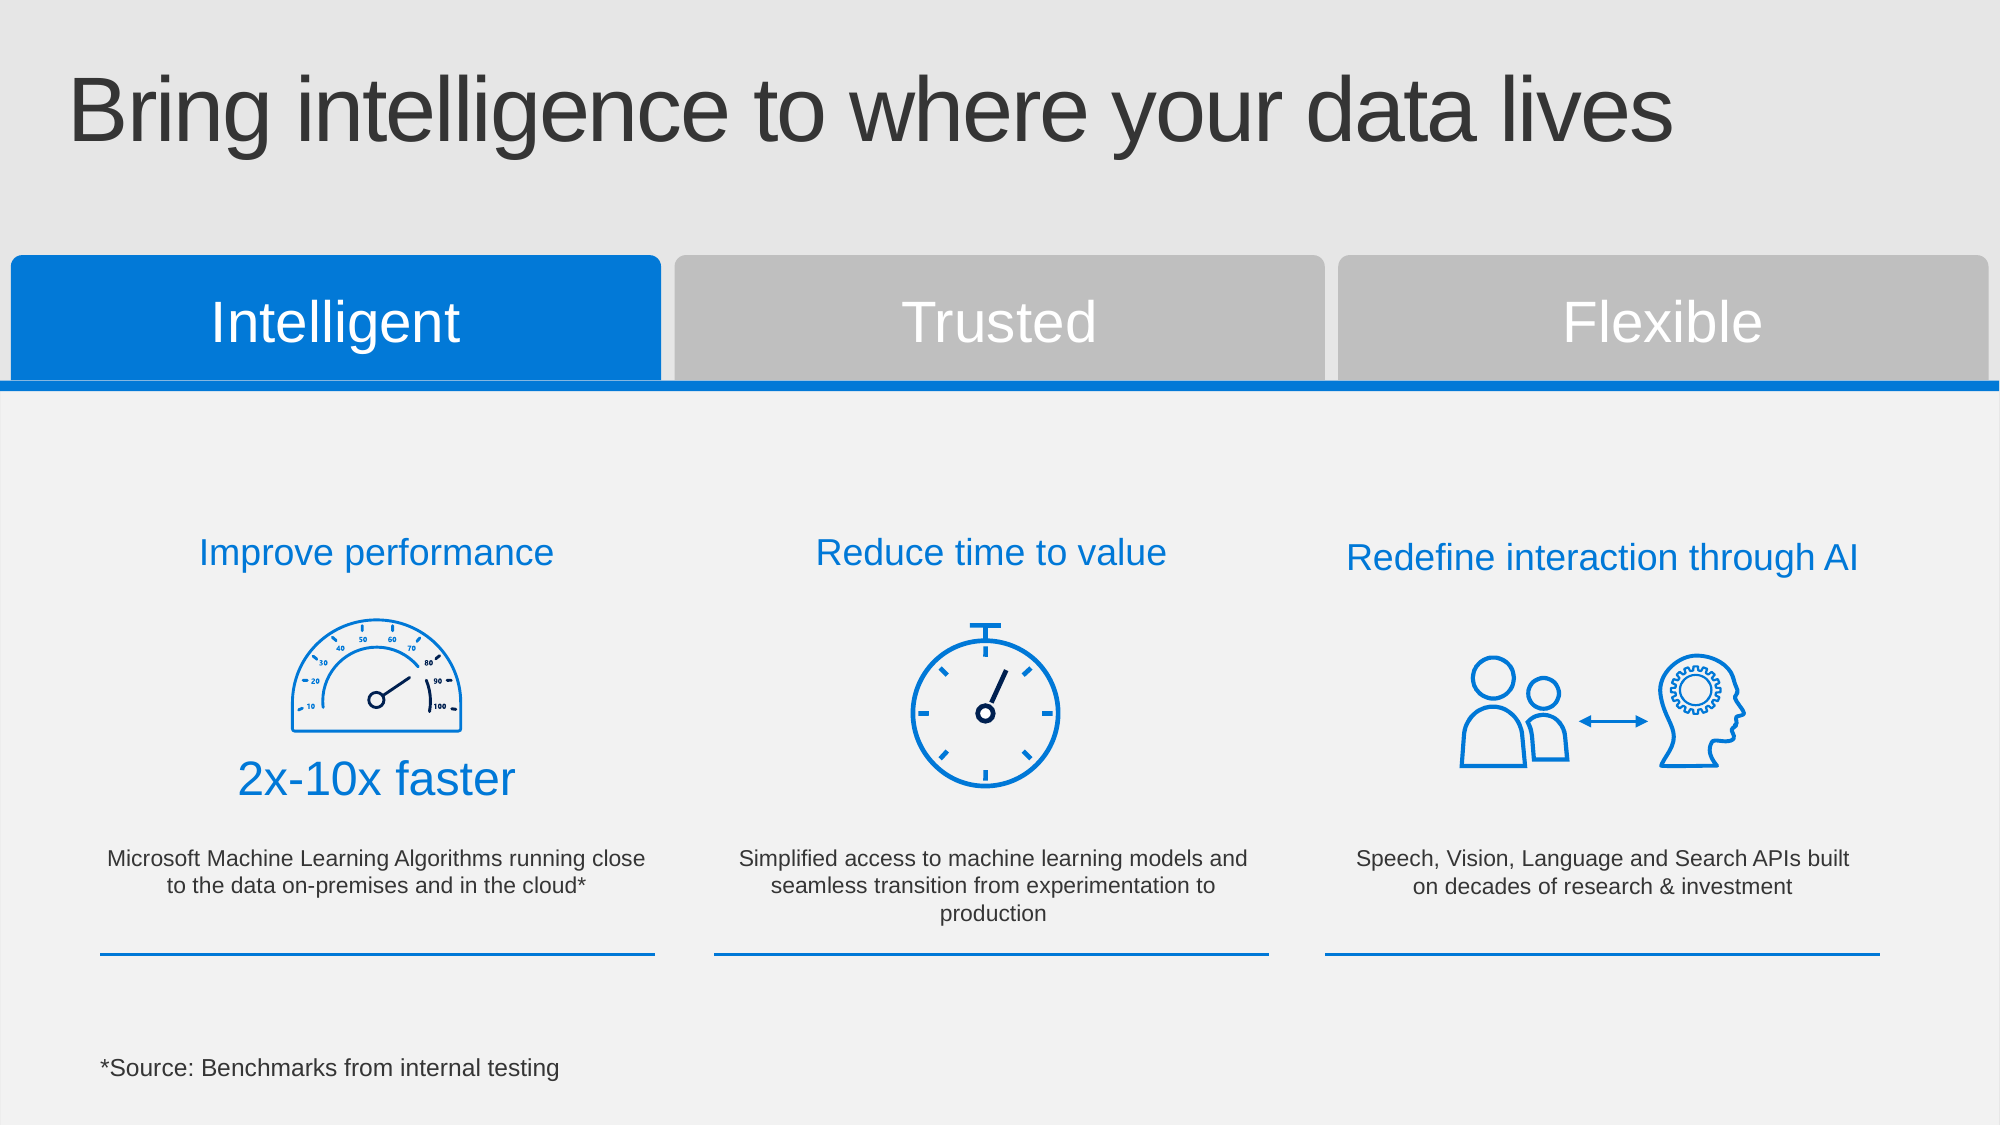

Bring intelligence to where your data lives

Intelligent
Trusted
Flexible

Improve performance

2x-10x faster
Microsoft Machine Learning Algorithms running close to the data on-premises and in the cloud*
Redefine interaction through AI

Speech, Vision, Language and Search APIs built on decades of research & investment
Reduce time to value
Simplified access to machine learning models and seamless transition from experimentation to production

*Source: Benchmarks from internal testing